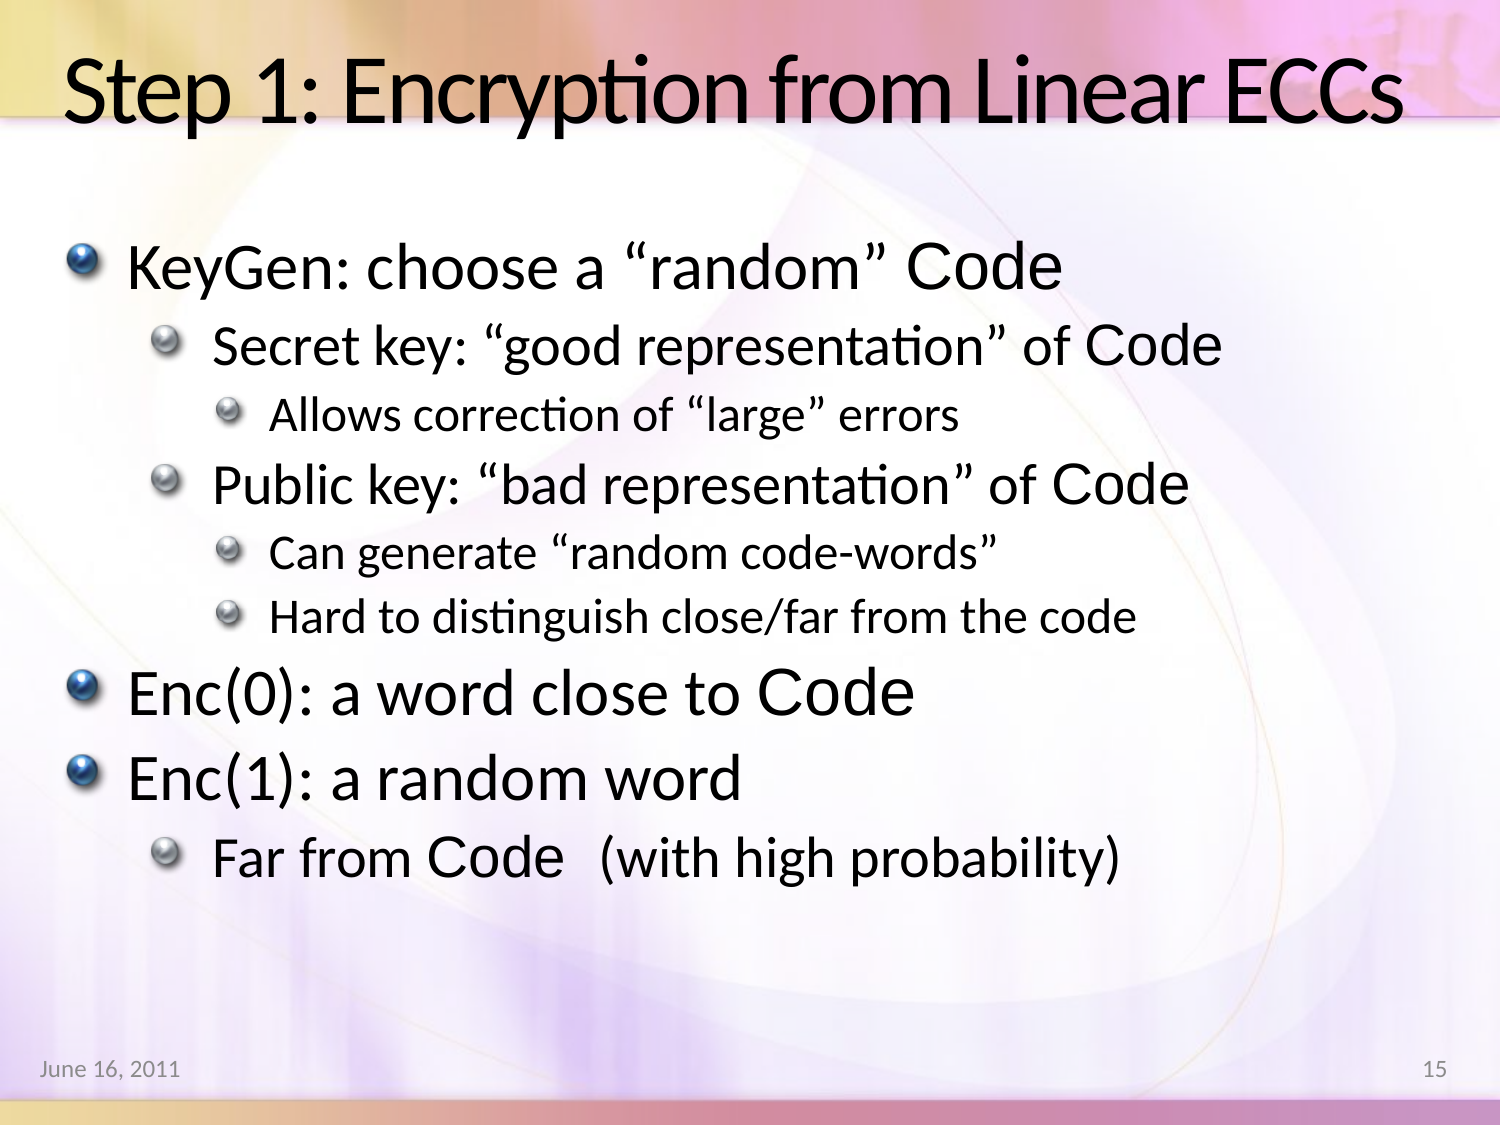

# Step 1: Encryption from Linear ECCs
KeyGen: choose a “random” Code
Secret key: “good representation” of Code
Allows correction of “large” errors
Public key: “bad representation” of Code
Can generate “random code-words”
Hard to distinguish close/far from the code
Enc(0): a word close to Code
Enc(1): a random word
Far from Code  (with high probability)
June 16, 2011
15